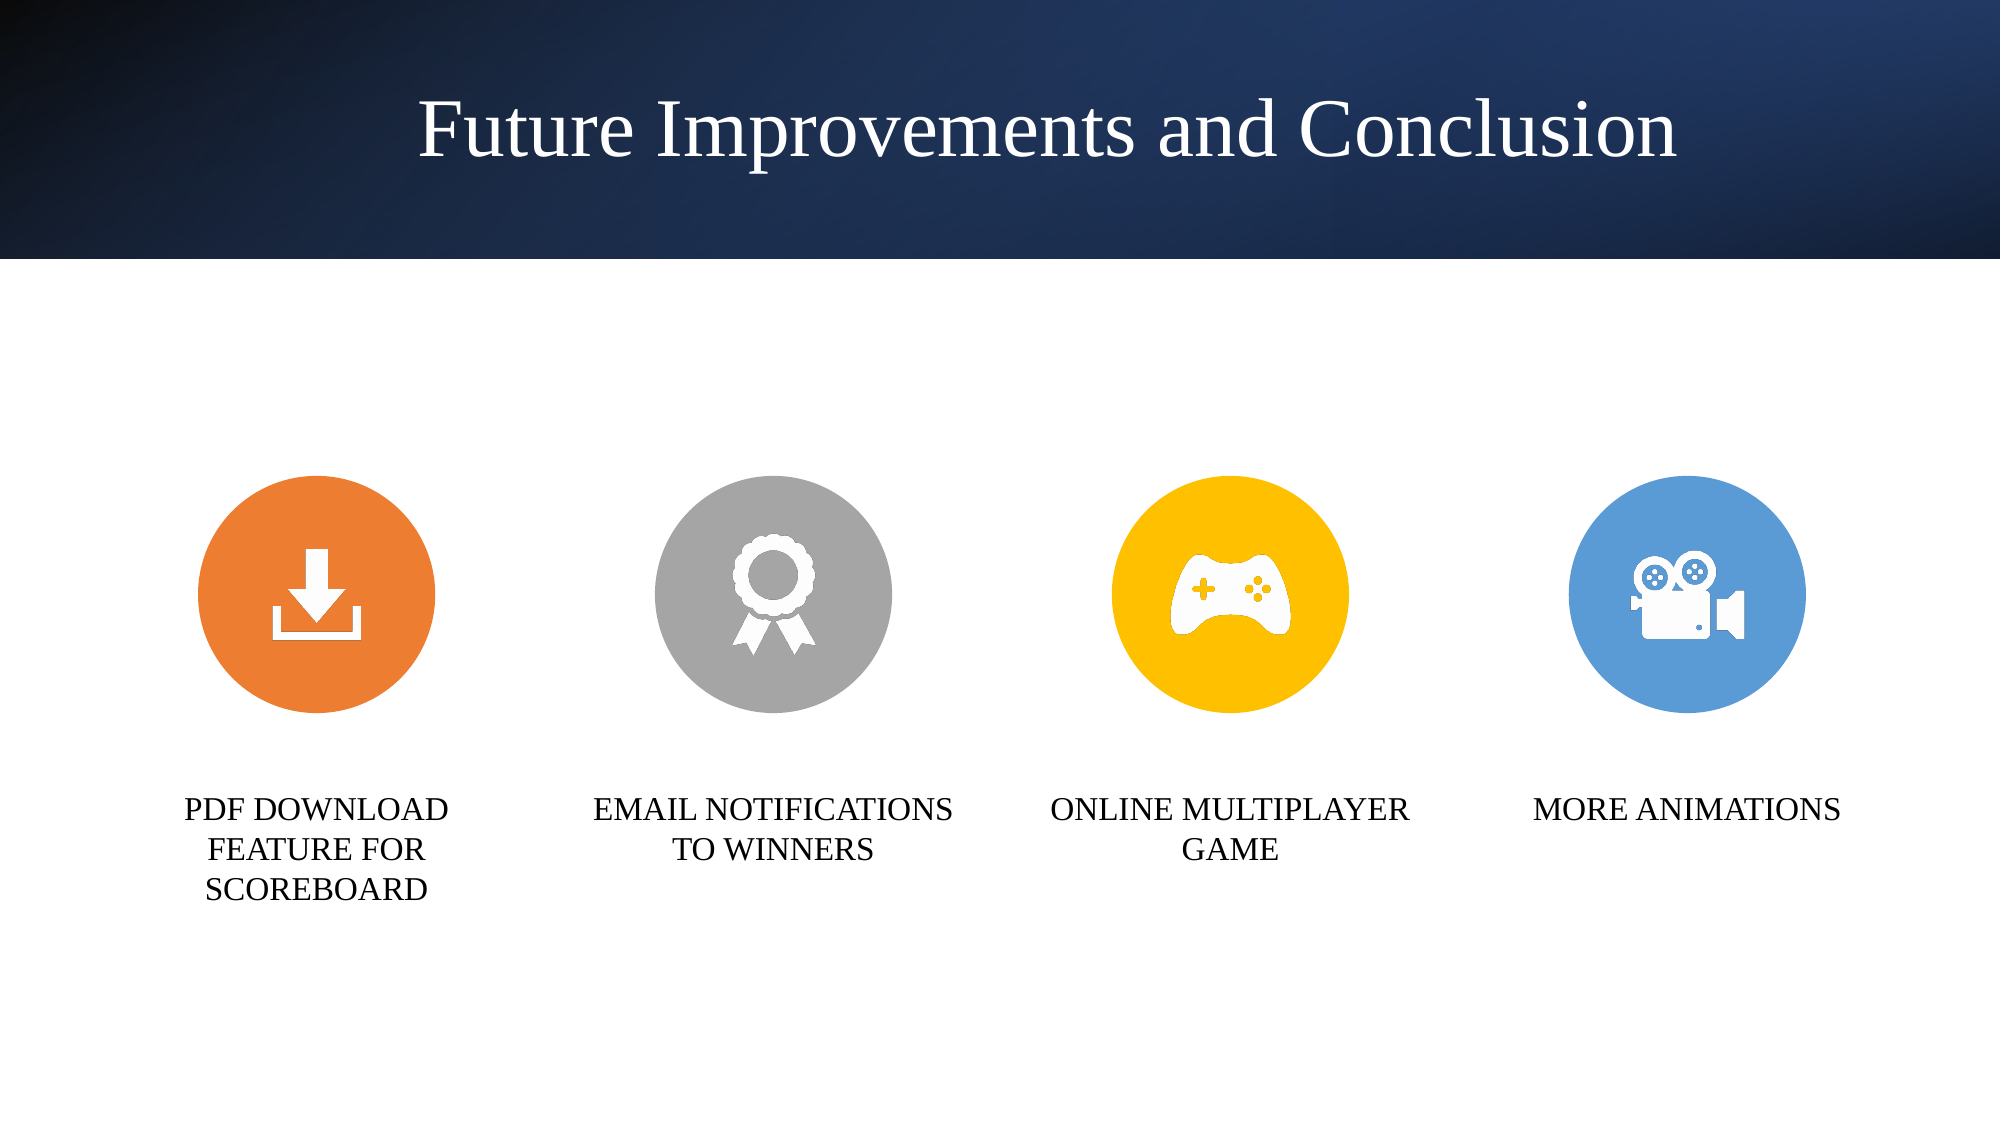

# Future Improvements and Conclusion
PDF download feature for scoreboard
Email notifications to winners
Online multiplayer game
More animations